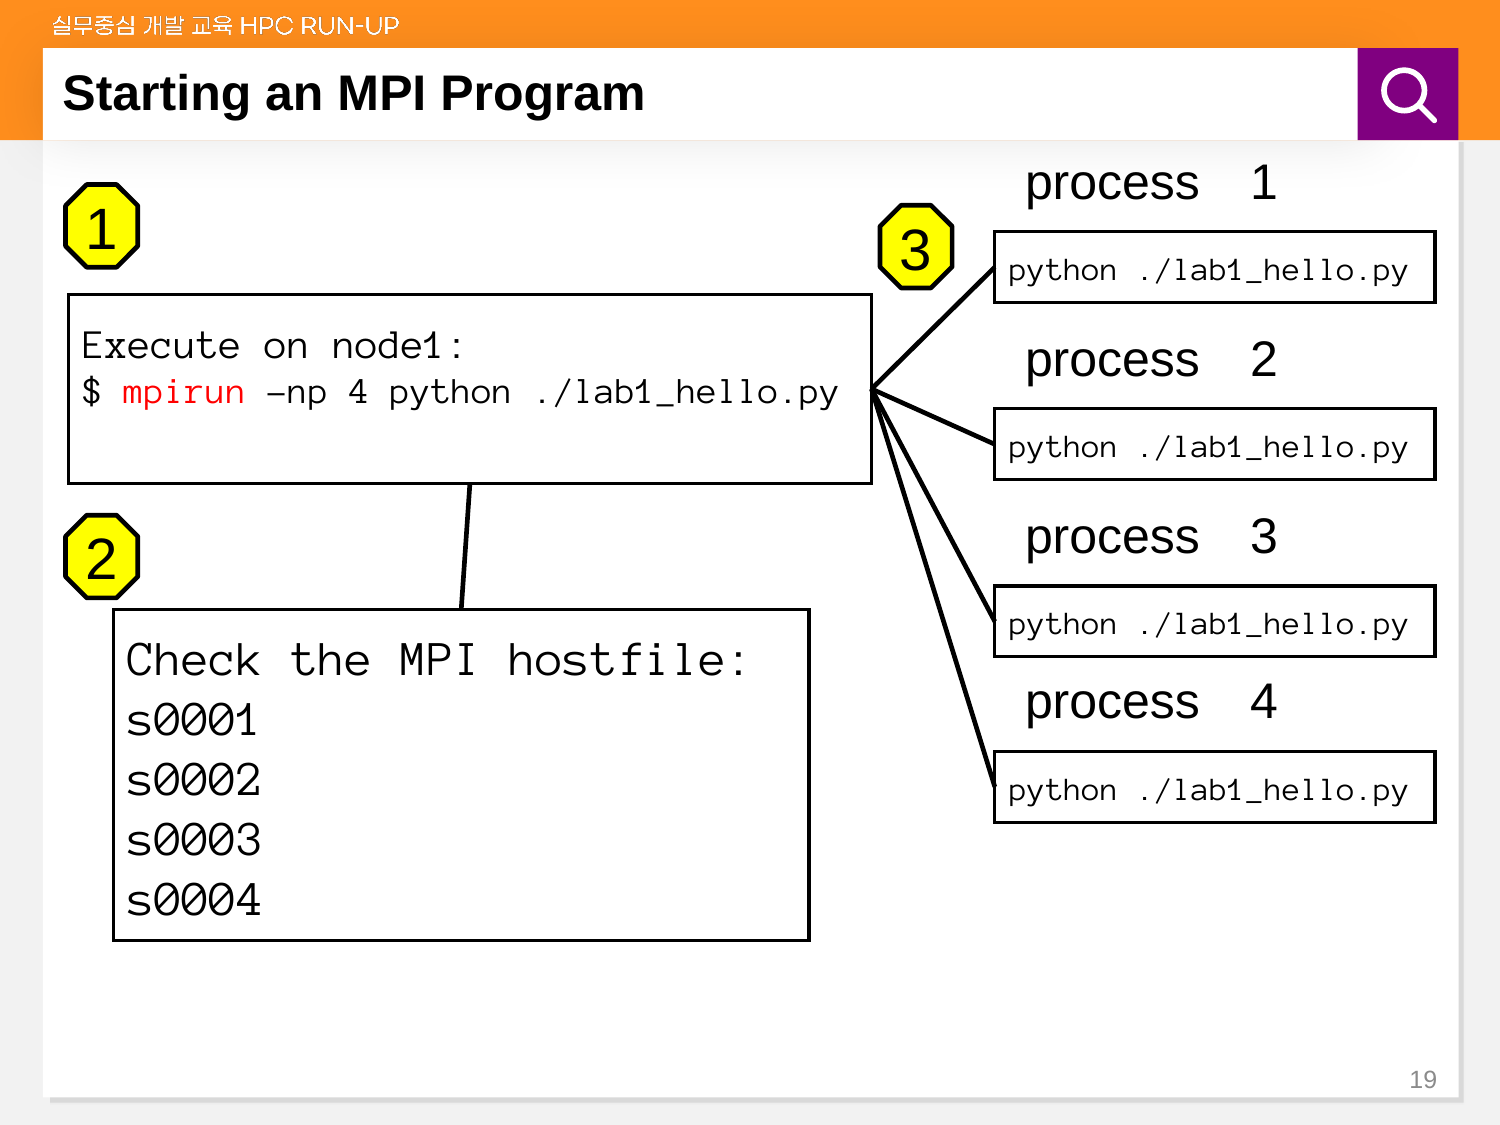

# Starting an MPI Program
process1
1
3
python ./lab1_hello.py
Execute on node1:
$ mpirun -np 4 python ./lab1_hello.py

process2
python ./lab1_hello.py
process3
2
python ./lab1_hello.py
Check the MPI hostfile:
s0001
s0002
s0003
s0004
process4
python ./lab1_hello.py
19